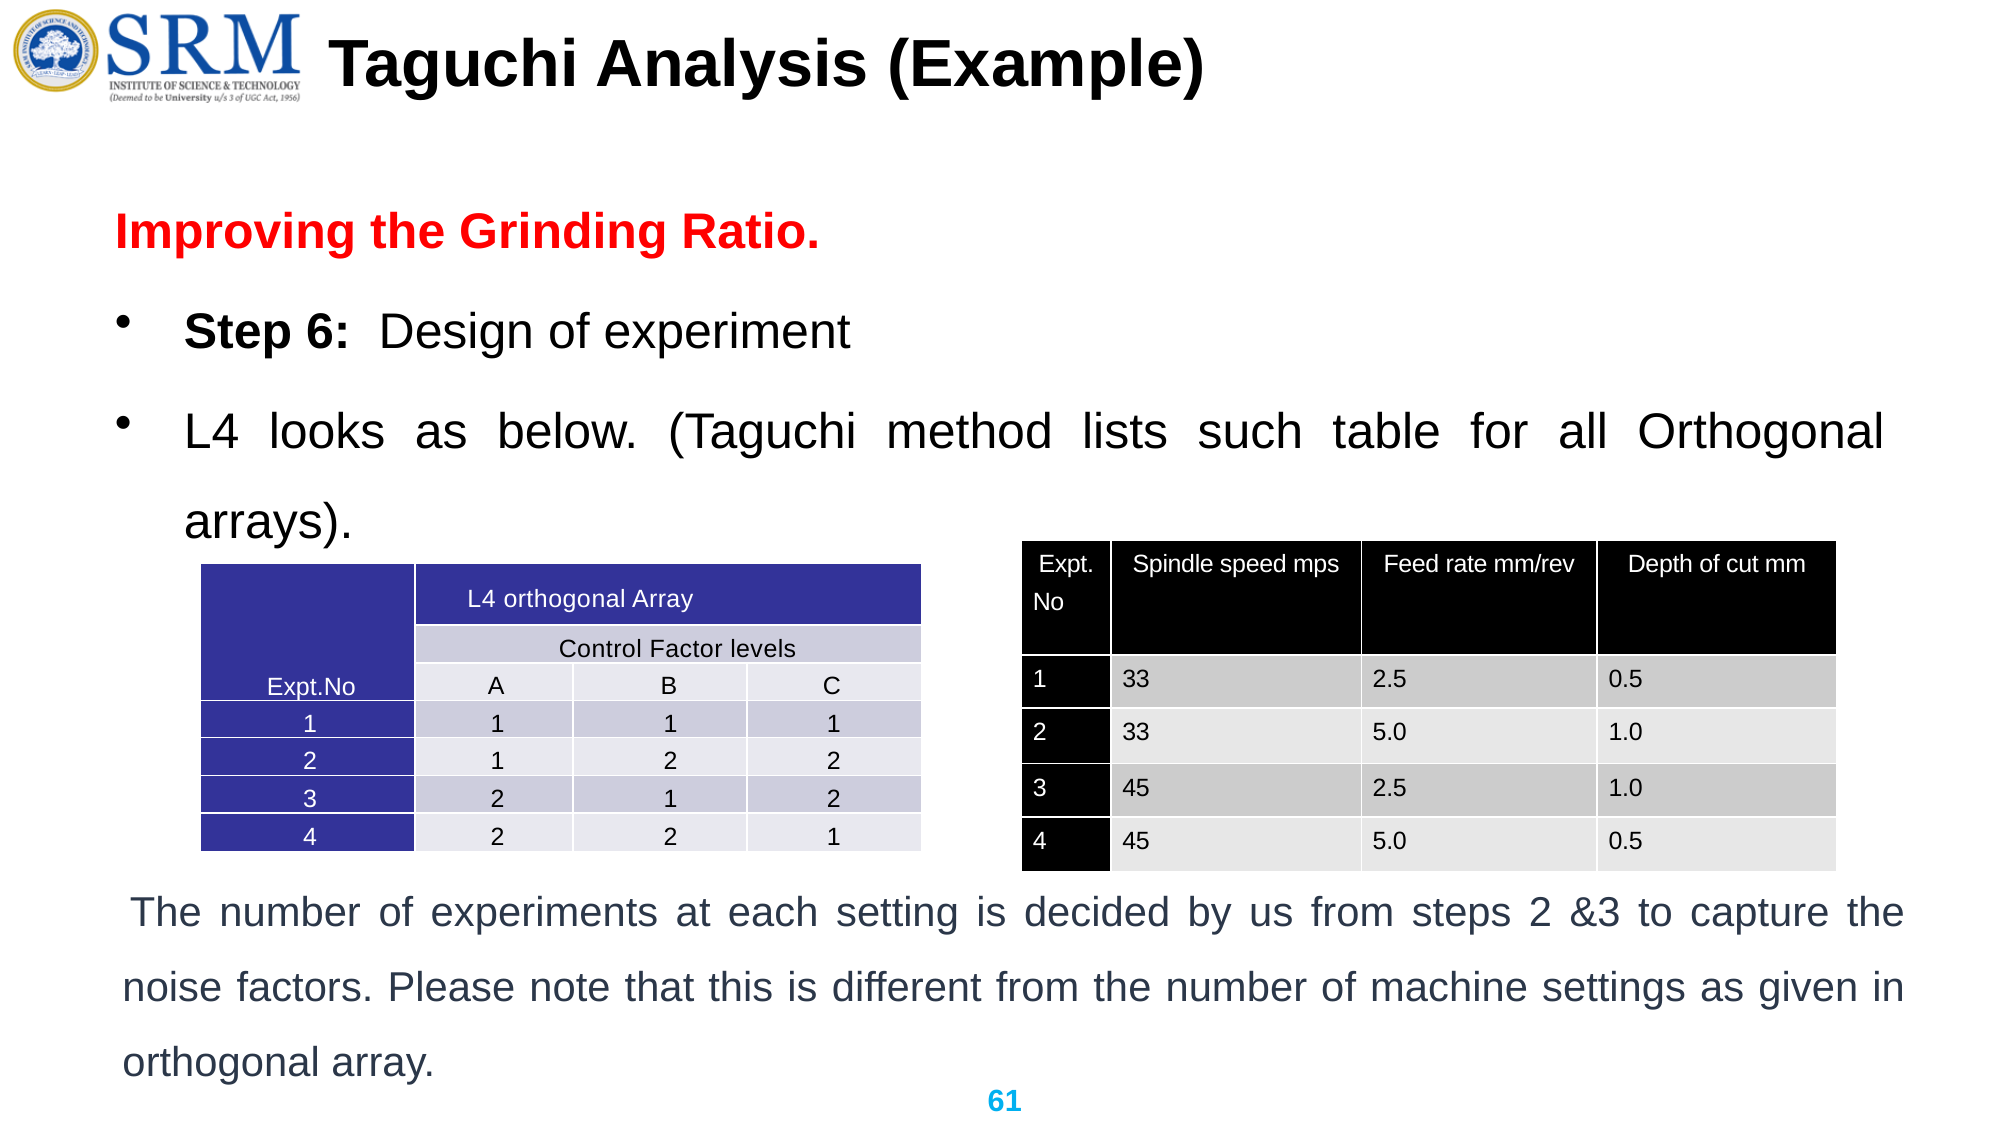

# Taguchi Analysis (Example)
Improving the Grinding Ratio.
Step 6:  Design of experiment
L4 looks as below. (Taguchi method lists such table for all Orthogonal arrays).

| Expt. No | Spindle speed mps | Feed rate mm/rev | Depth of cut mm |
| --- | --- | --- | --- |
| 1 | 33 | 2.5 | 0.5 |
| 2 | 33 | 5.0 | 1.0 |
| 3 | 45 | 2.5 | 1.0 |
| 4 | 45 | 5.0 | 0.5 |
| Expt.No | L4 orthogonal Array |  |  |
| --- | --- | --- | --- |
|  | Control Factor levels |  |  |
|  | A | B | C |
| 1 | 1 | 1 | 1 |
| 2 | 1 | 2 | 2 |
| 3 | 2 | 1 | 2 |
| 4 | 2 | 2 | 1 |
The number of experiments at each setting is decided by us from steps 2 &3 to capture the noise factors. Please note that this is different from the number of machine settings as given in orthogonal array.
61